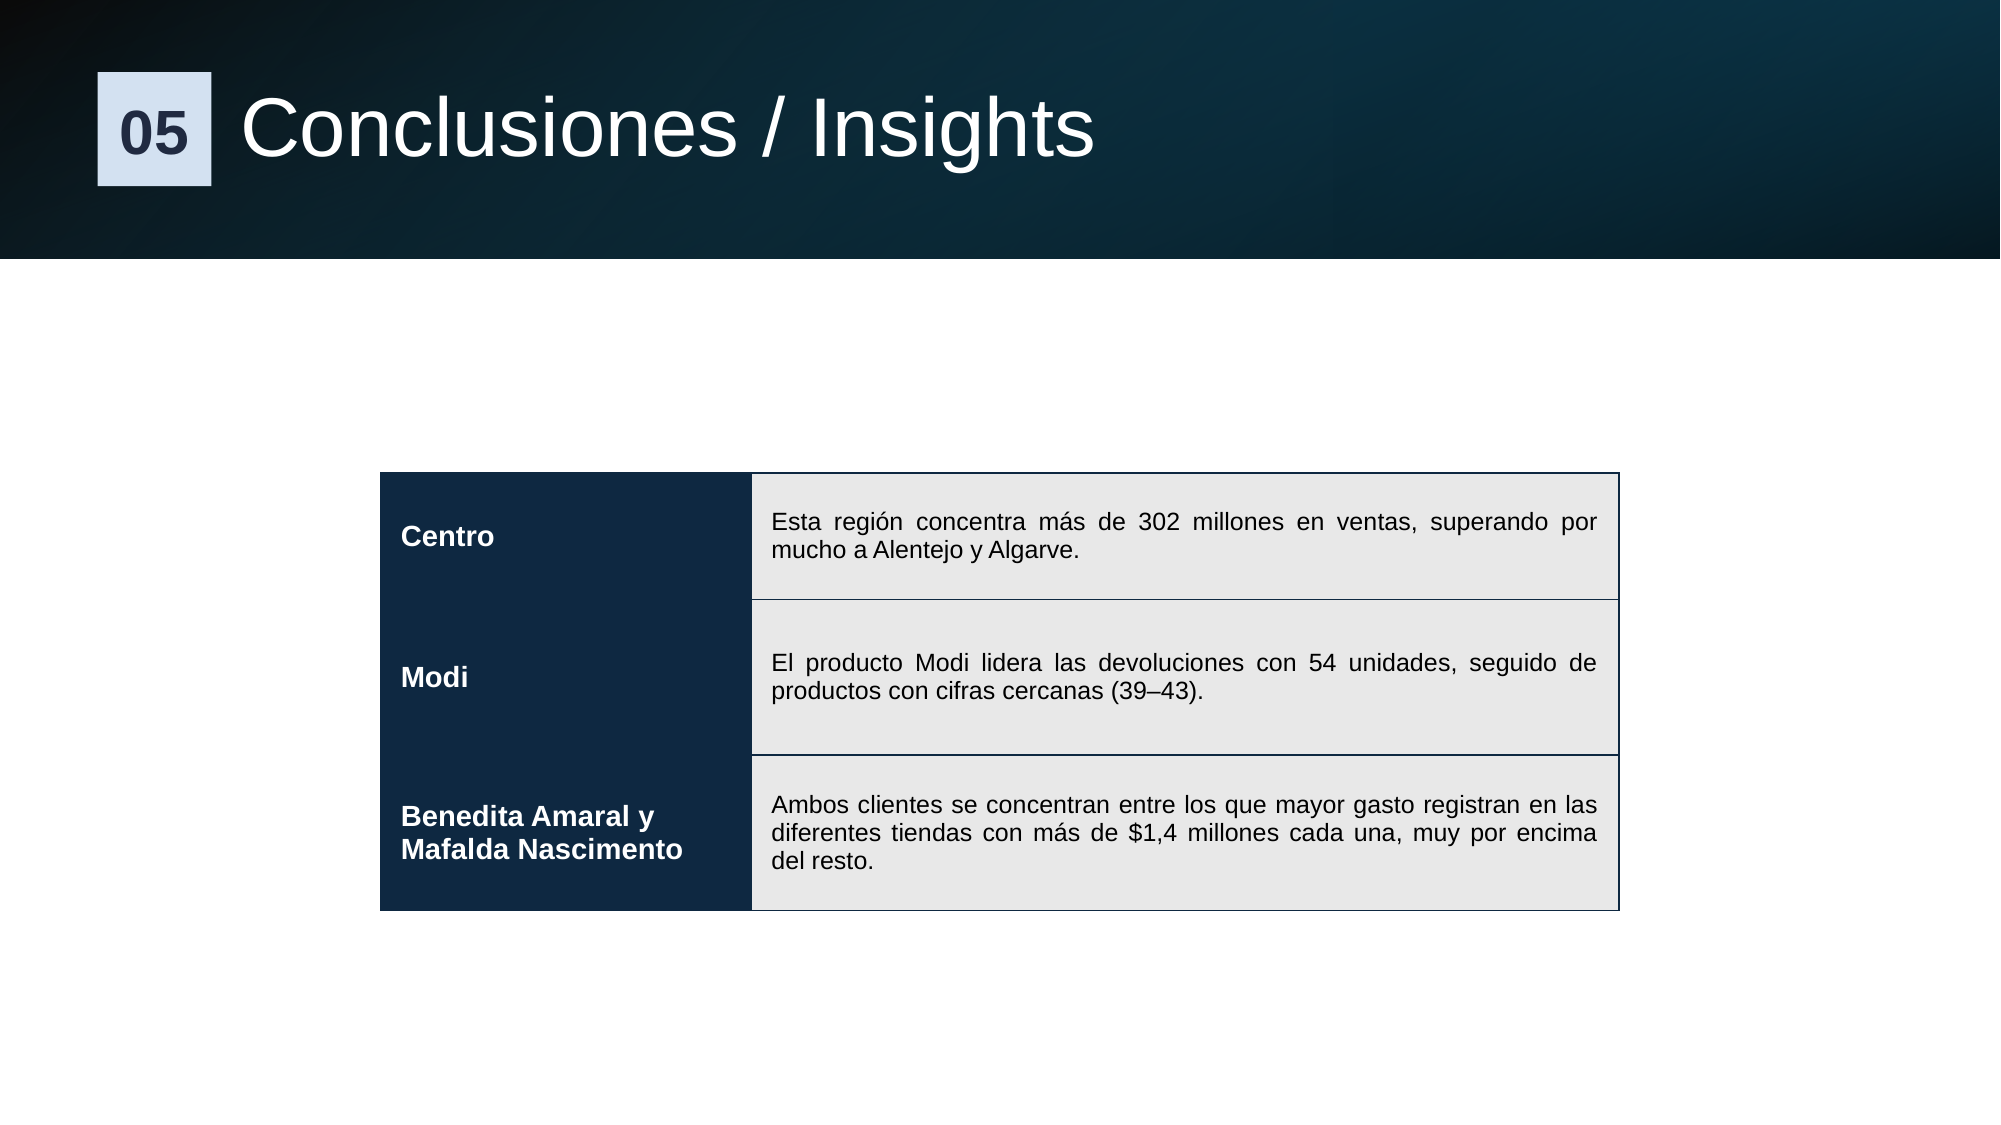

# Conclusiones / Insights
05
| Centro | Esta región concentra más de 302 millones en ventas, superando por mucho a Alentejo y Algarve. |
| --- | --- |
| Modi | El producto Modi lidera las devoluciones con 54 unidades, seguido de productos con cifras cercanas (39–43). |
| Benedita Amaral y Mafalda Nascimento | Ambos clientes se concentran entre los que mayor gasto registran en las diferentes tiendas con más de $1,4 millones cada una, muy por encima del resto. |